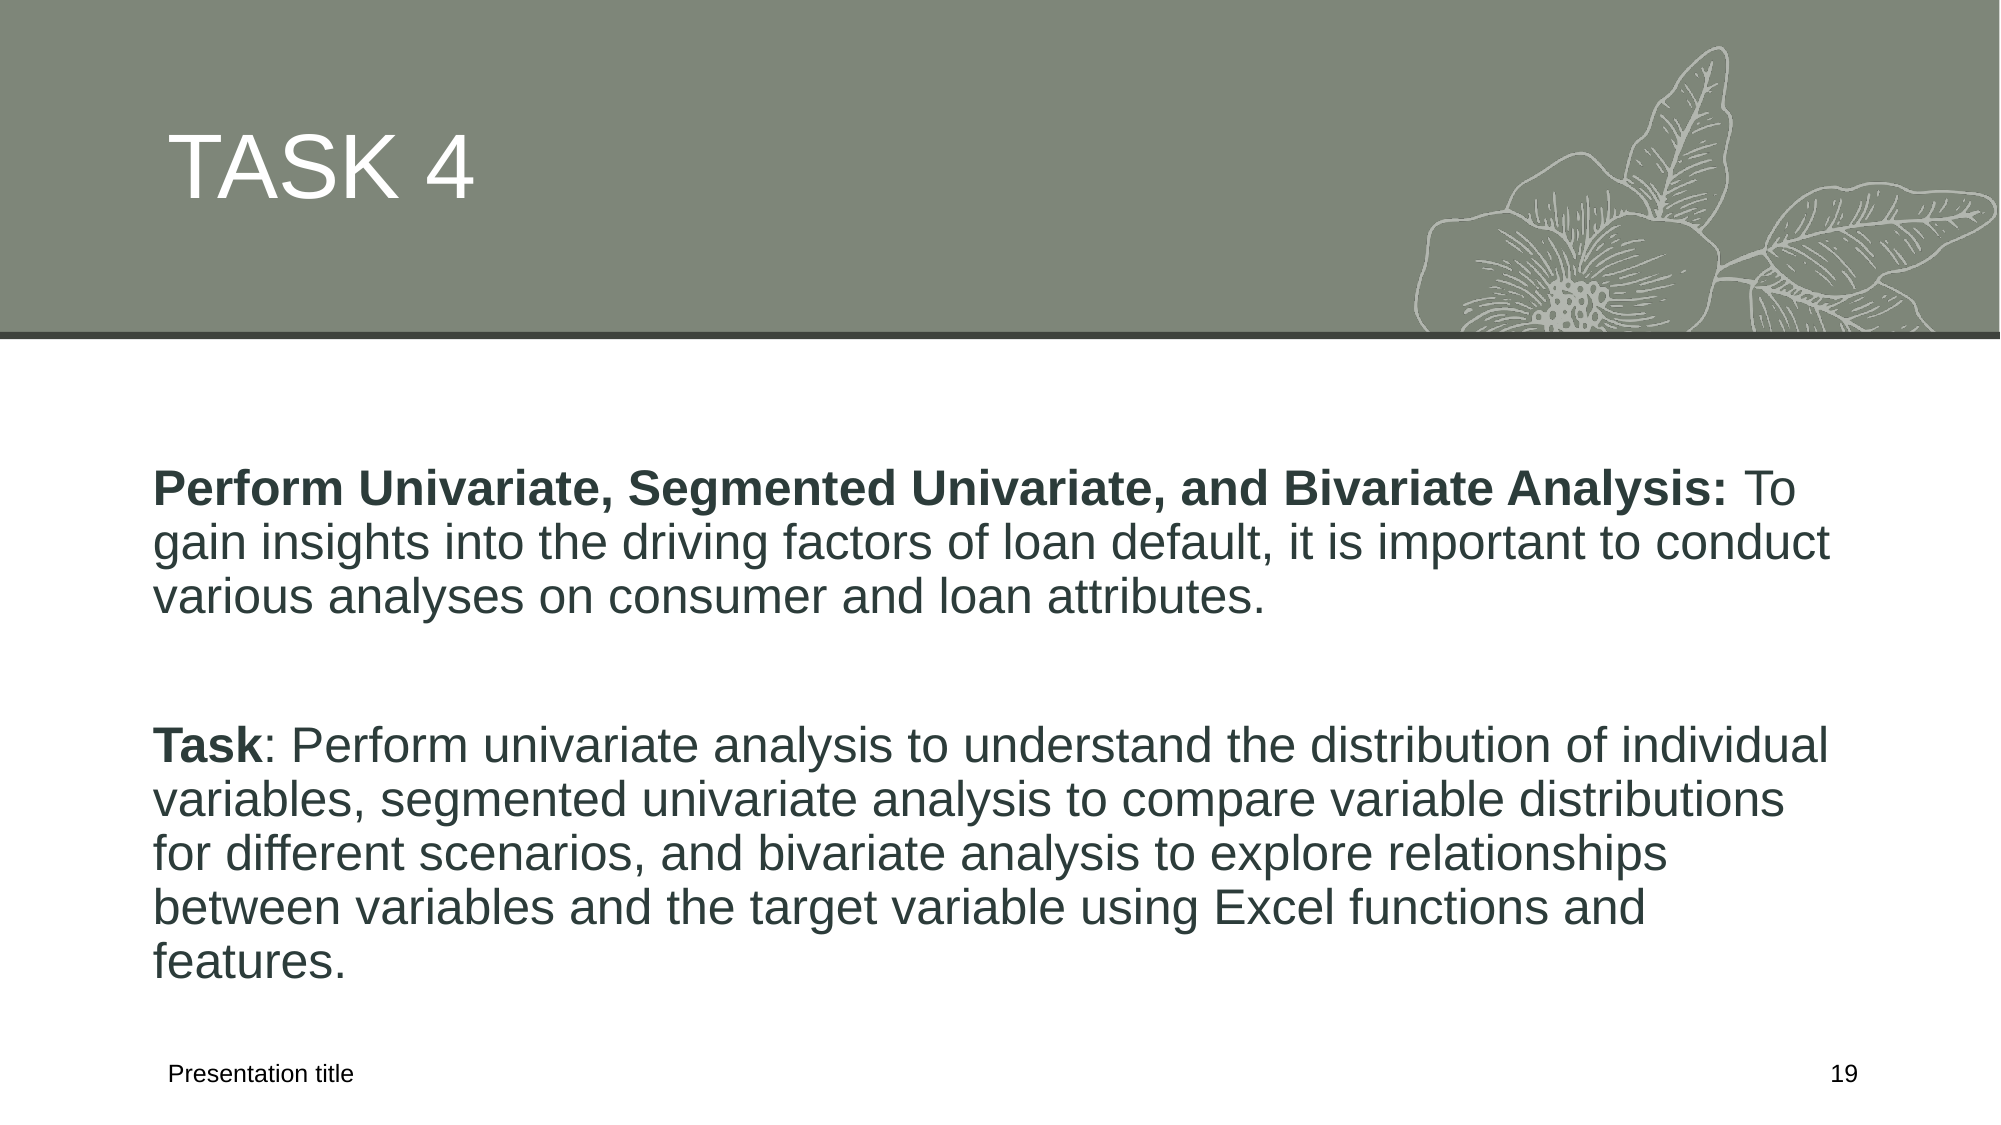

# TASK 4
Perform Univariate, Segmented Univariate, and Bivariate Analysis: To gain insights into the driving factors of loan default, it is important to conduct various analyses on consumer and loan attributes.

Task: Perform univariate analysis to understand the distribution of individual variables, segmented univariate analysis to compare variable distributions for different scenarios, and bivariate analysis to explore relationships between variables and the target variable using Excel functions and features.
Presentation title
19